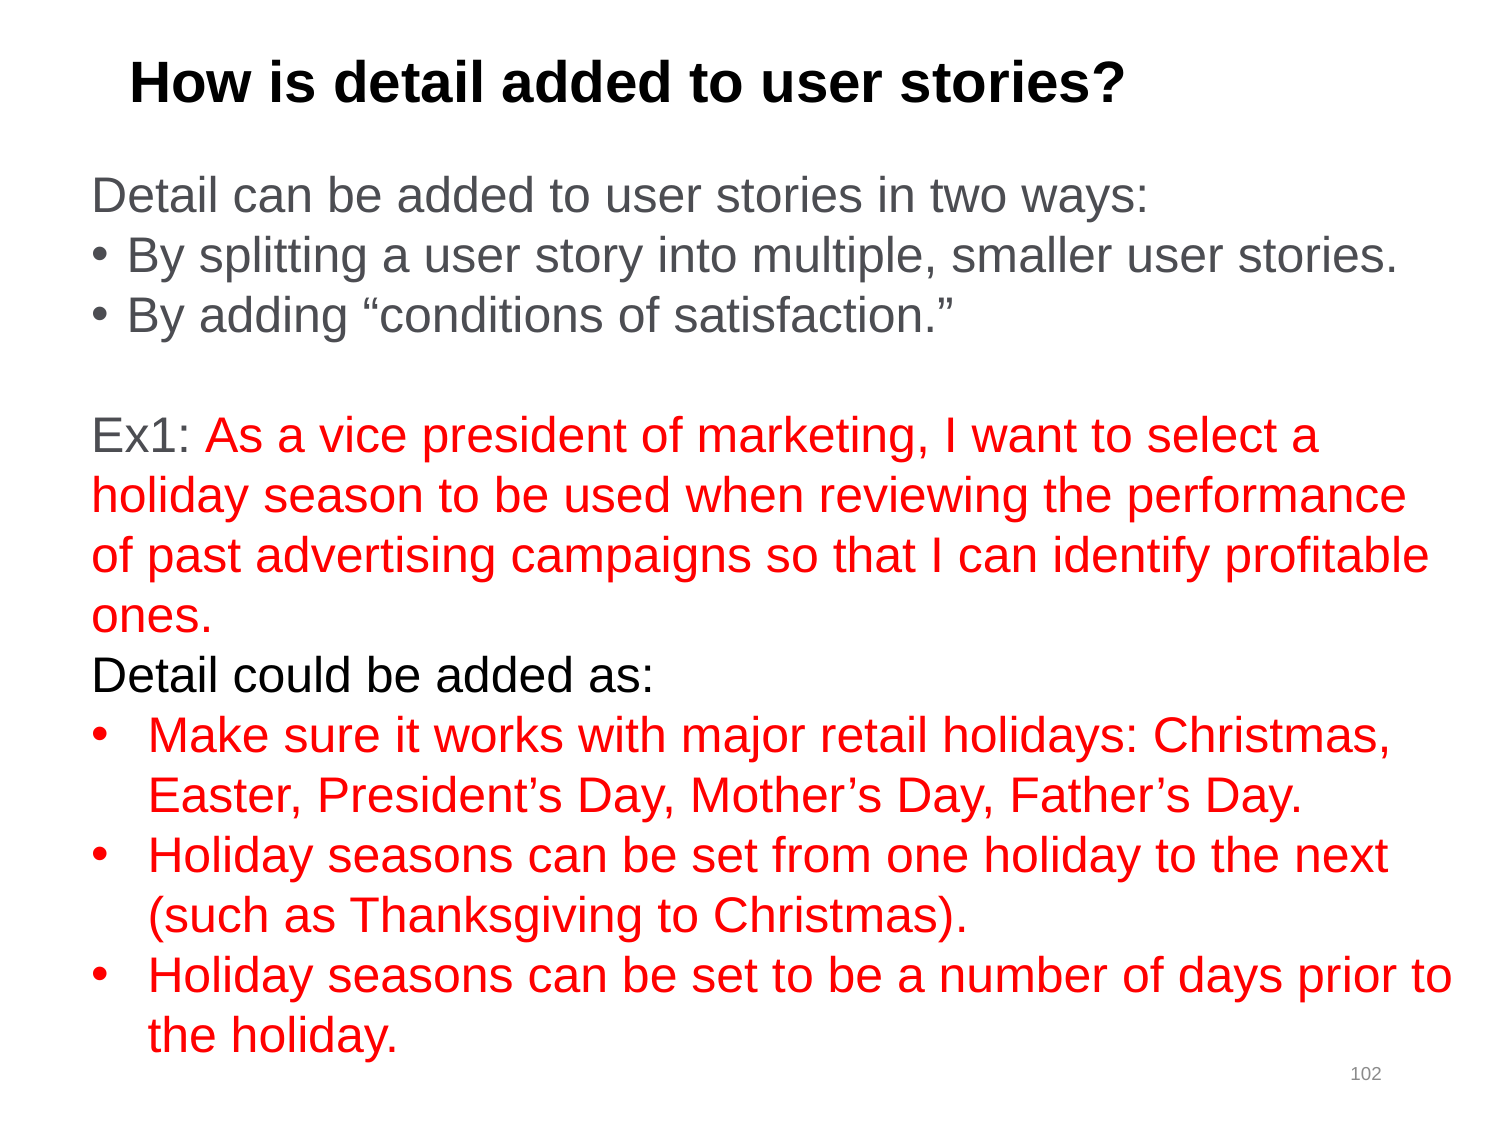

How is detail added to user stories?
Detail can be added to user stories in two ways:
By splitting a user story into multiple, smaller user stories.
By adding “conditions of satisfaction.”

Ex1: As a vice president of marketing, I want to select a holiday season to be used when reviewing the performance of past advertising campaigns so that I can identify profitable ones.
Detail could be added as:
Make sure it works with major retail holidays: Christmas, Easter, President’s Day, Mother’s Day, Father’s Day.
Holiday seasons can be set from one holiday to the next (such as Thanksgiving to Christmas).
Holiday seasons can be set to be a number of days prior to the holiday.

102